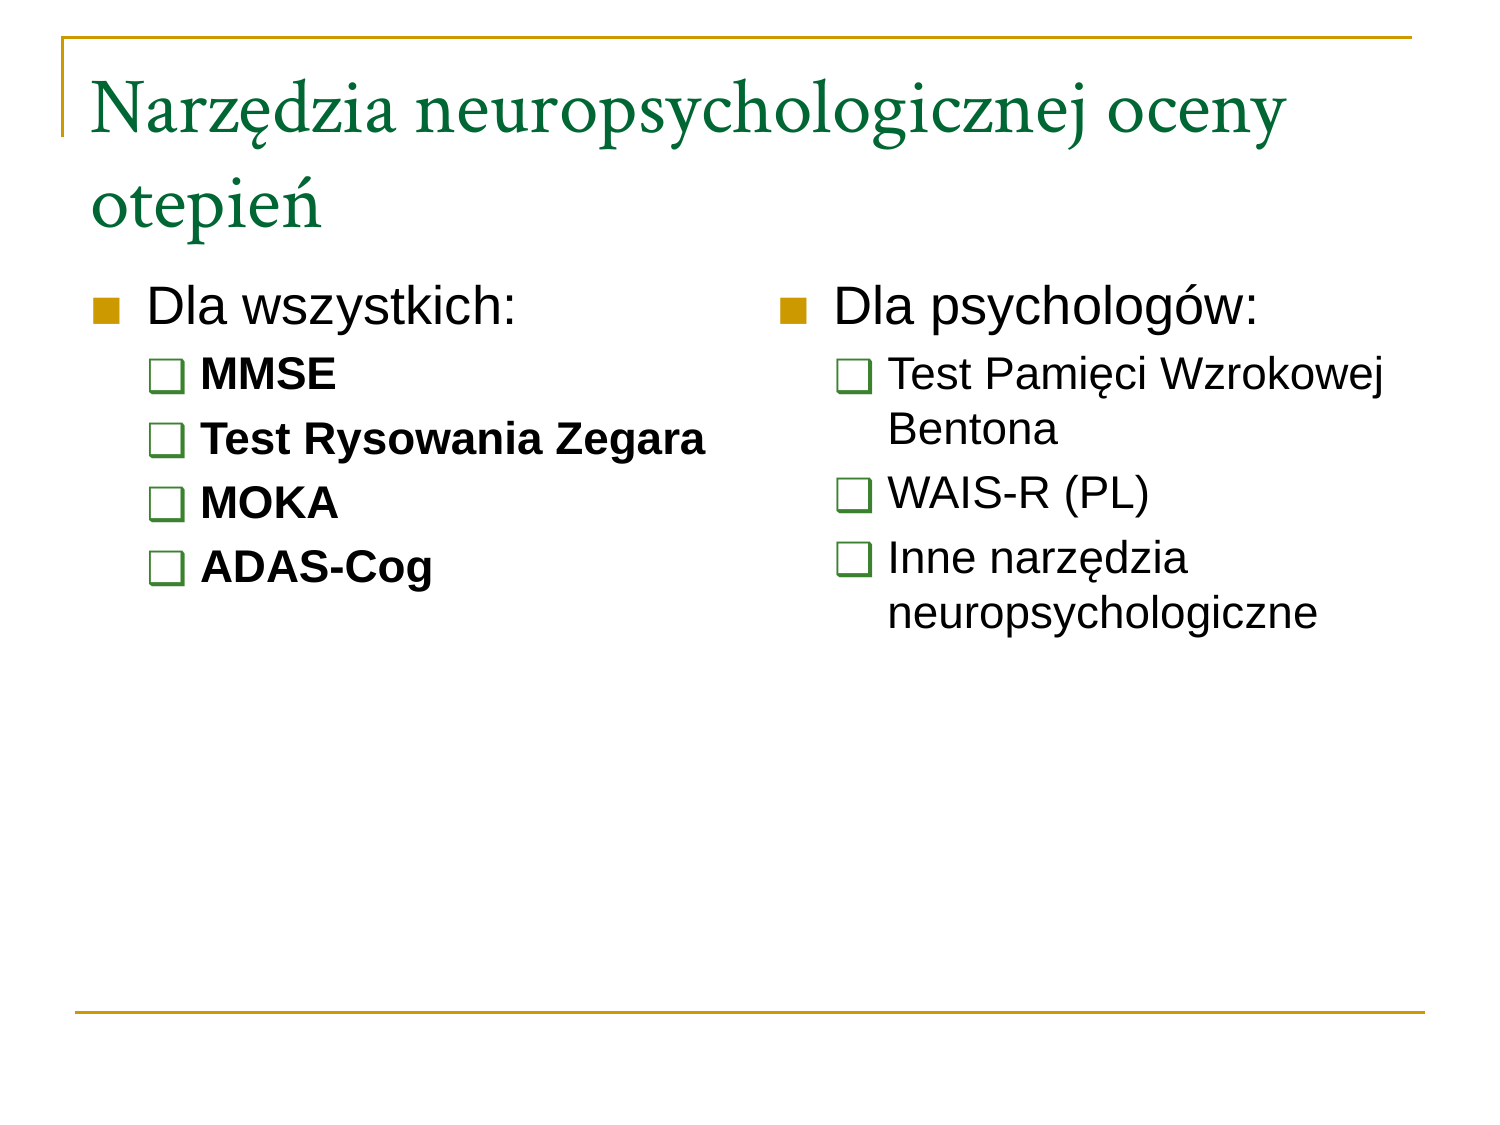

# Narzędzia neuropsychologicznej oceny otepień
Dla wszystkich:
MMSE
Test Rysowania Zegara
MOKA
ADAS-Cog
Dla psychologów:
Test Pamięci Wzrokowej Bentona
WAIS-R (PL)
Inne narzędzia neuropsychologiczne